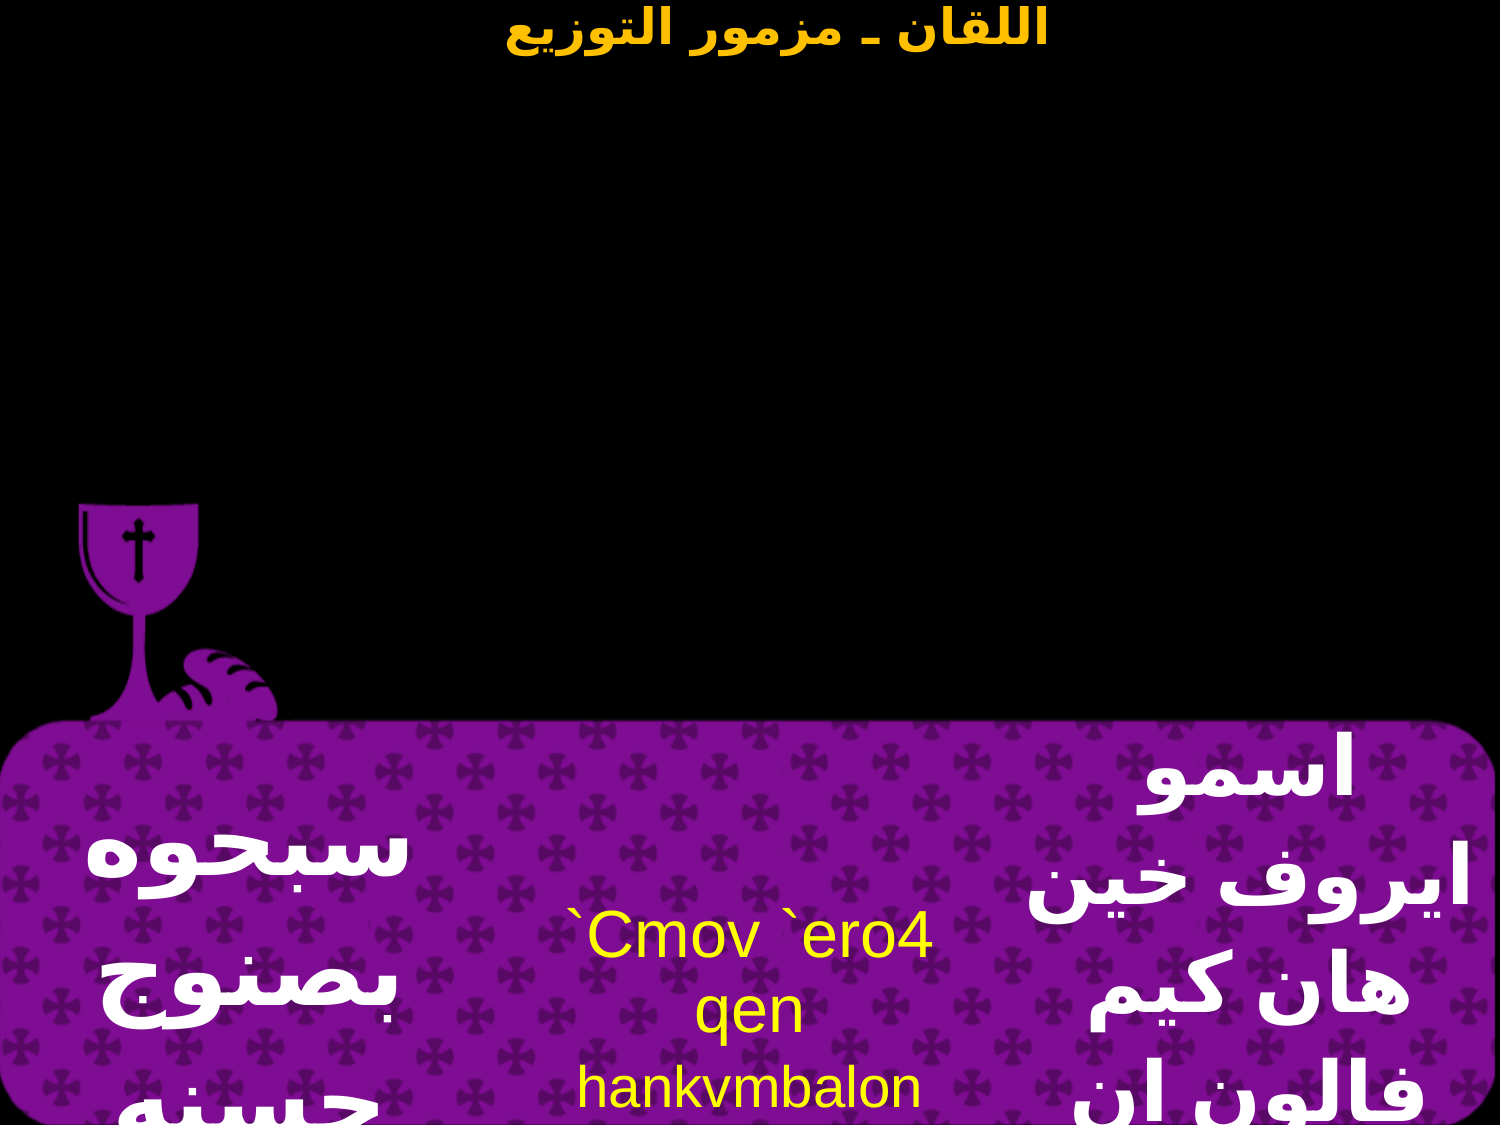

| سبحوه بصنوج حسنه الصوت | `Cmov `ero4 qen hankvmbalon `necetov`cm3 | اسمو ايروف خين هان كيم فالون ان سى تو اسمى |
| --- | --- | --- |